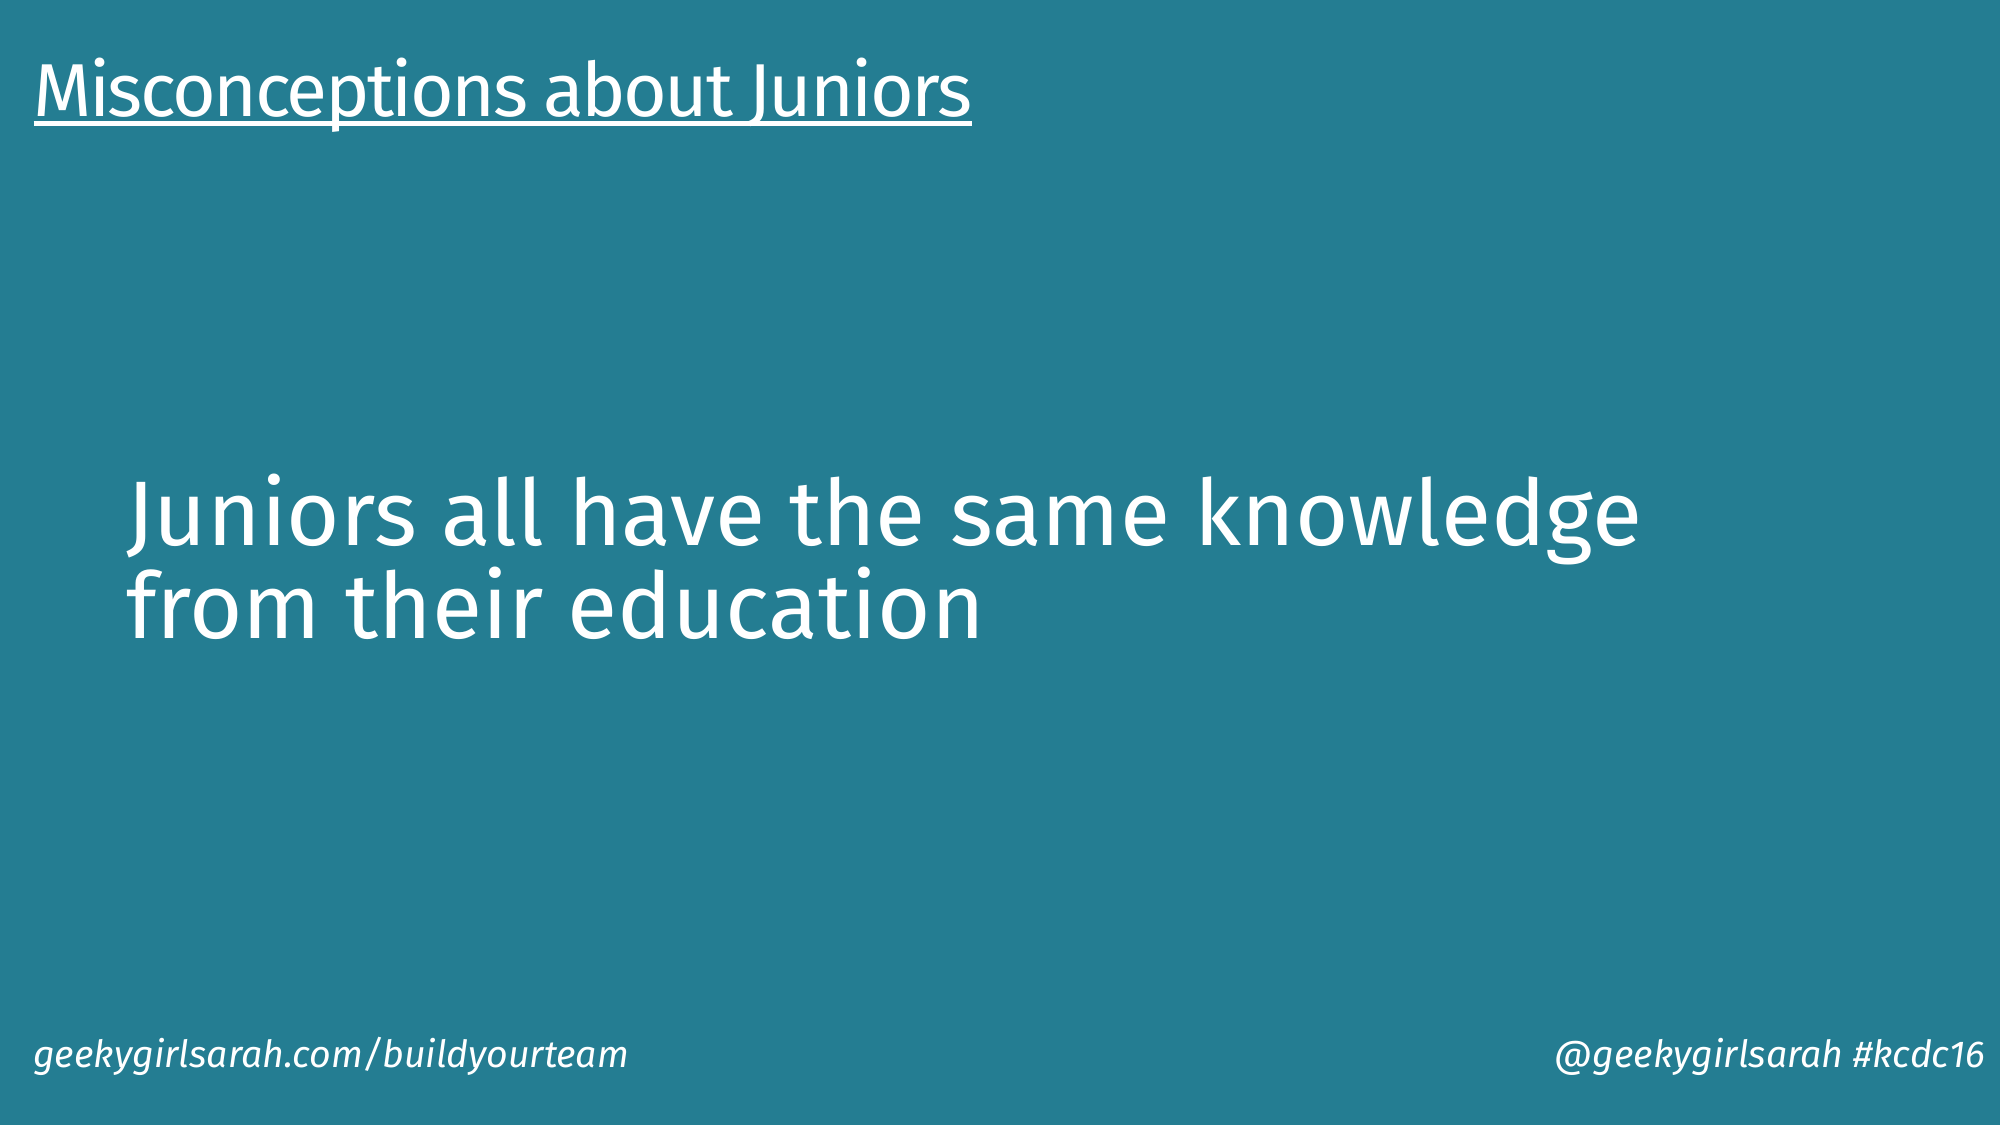

# Misconceptions about Juniors
Juniors all have the same knowledge from their education